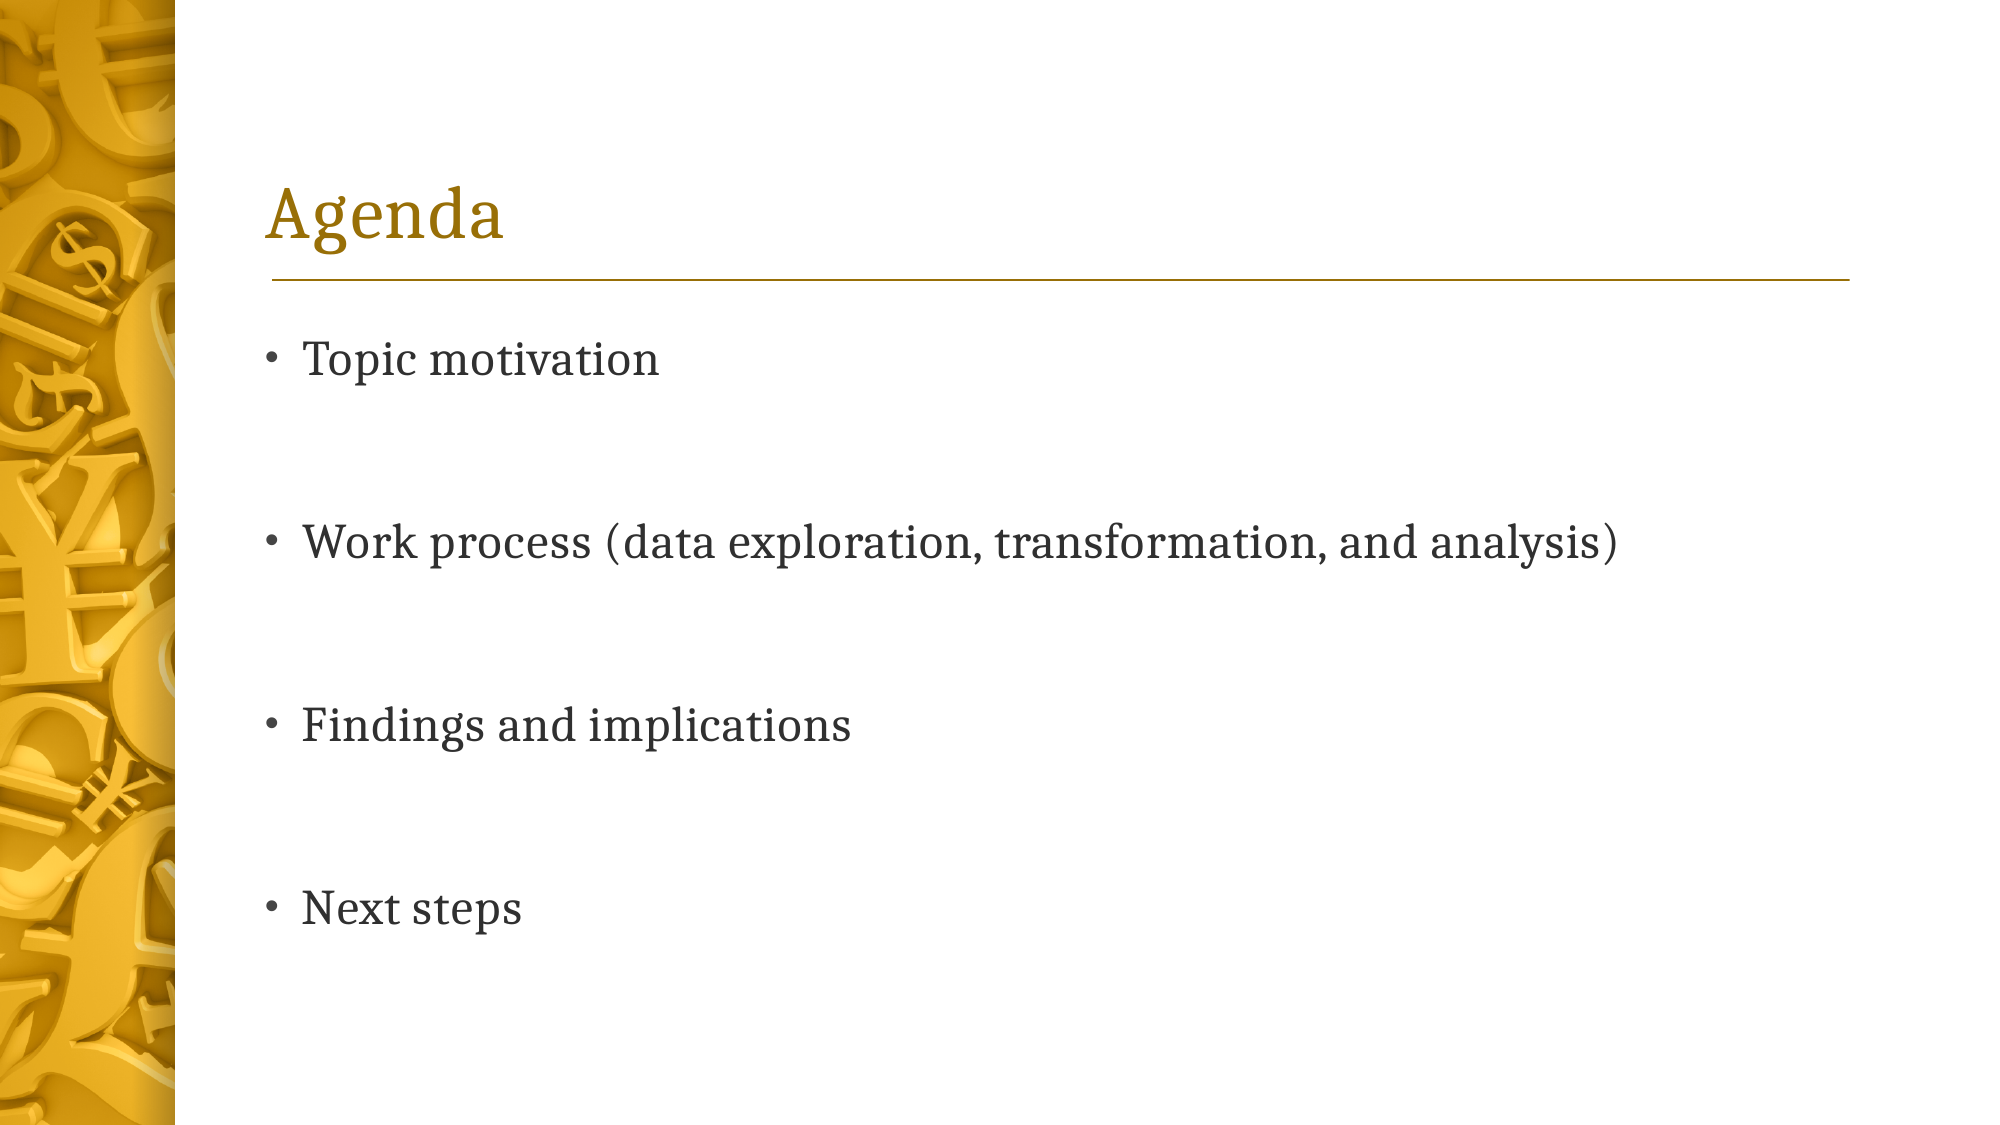

# Agenda
Topic motivation

Work process (data exploration, transformation, and analysis)

Findings and implications

Next steps